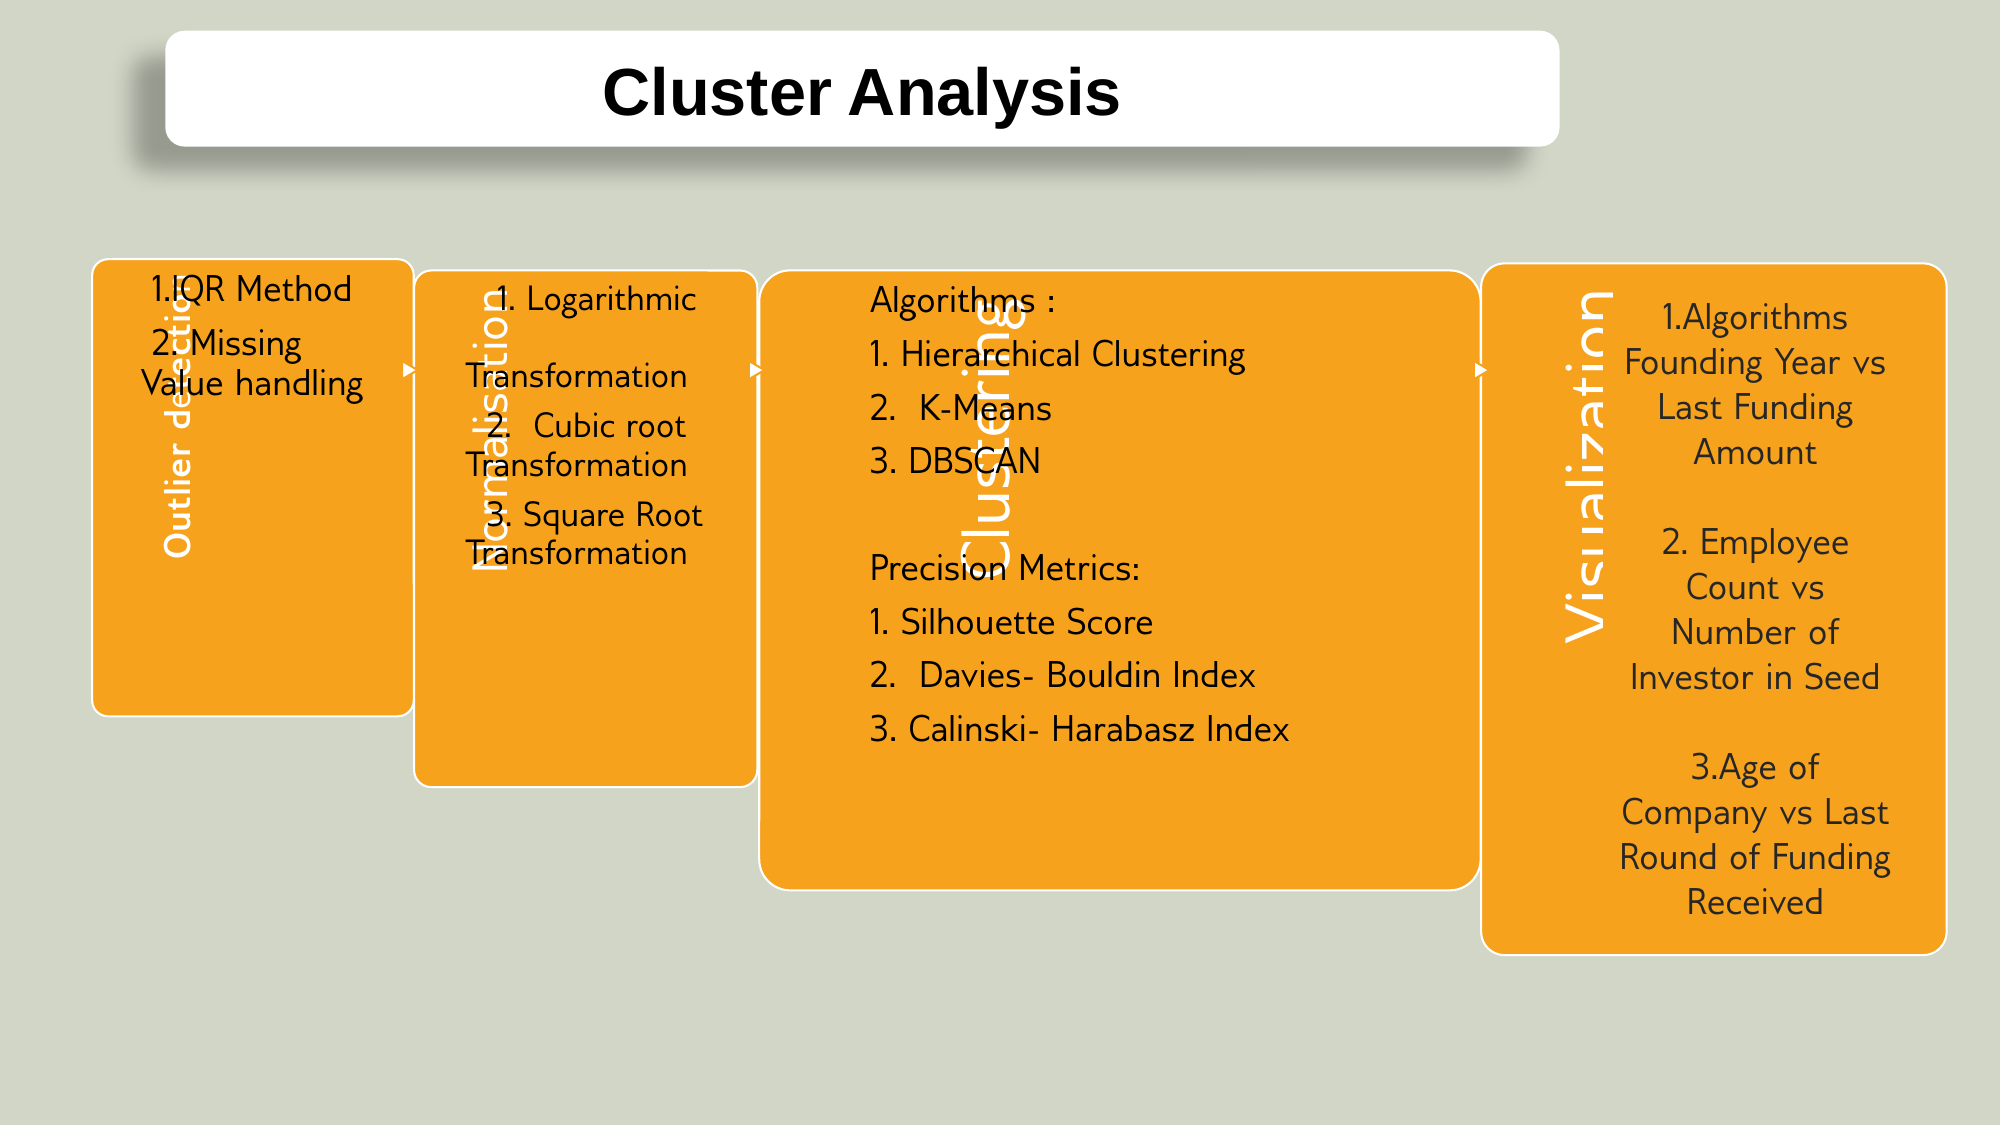

Cluster Analysis
Outlier detection
 1.IQR Method
 2. Missing Value handling
Normalisation
   1. Logarithmic                Transformation
  2.  Cubic root  Transformation
  3. Square Root Transformation
Clustering
 Algorithms :
 1. Hierarchical Clustering
 2.  K-Means
 3. DBSCAN

 Precision Metrics:
 1. Silhouette Score
 2.  Davies- Bouldin Index
 3. Calinski- Harabasz Index

Visualization
1.Algorithms
Founding Year vs Last Funding Amount

2. Employee Count vs Number of Investor in Seed

3.Age of Company vs Last Round of Funding Received